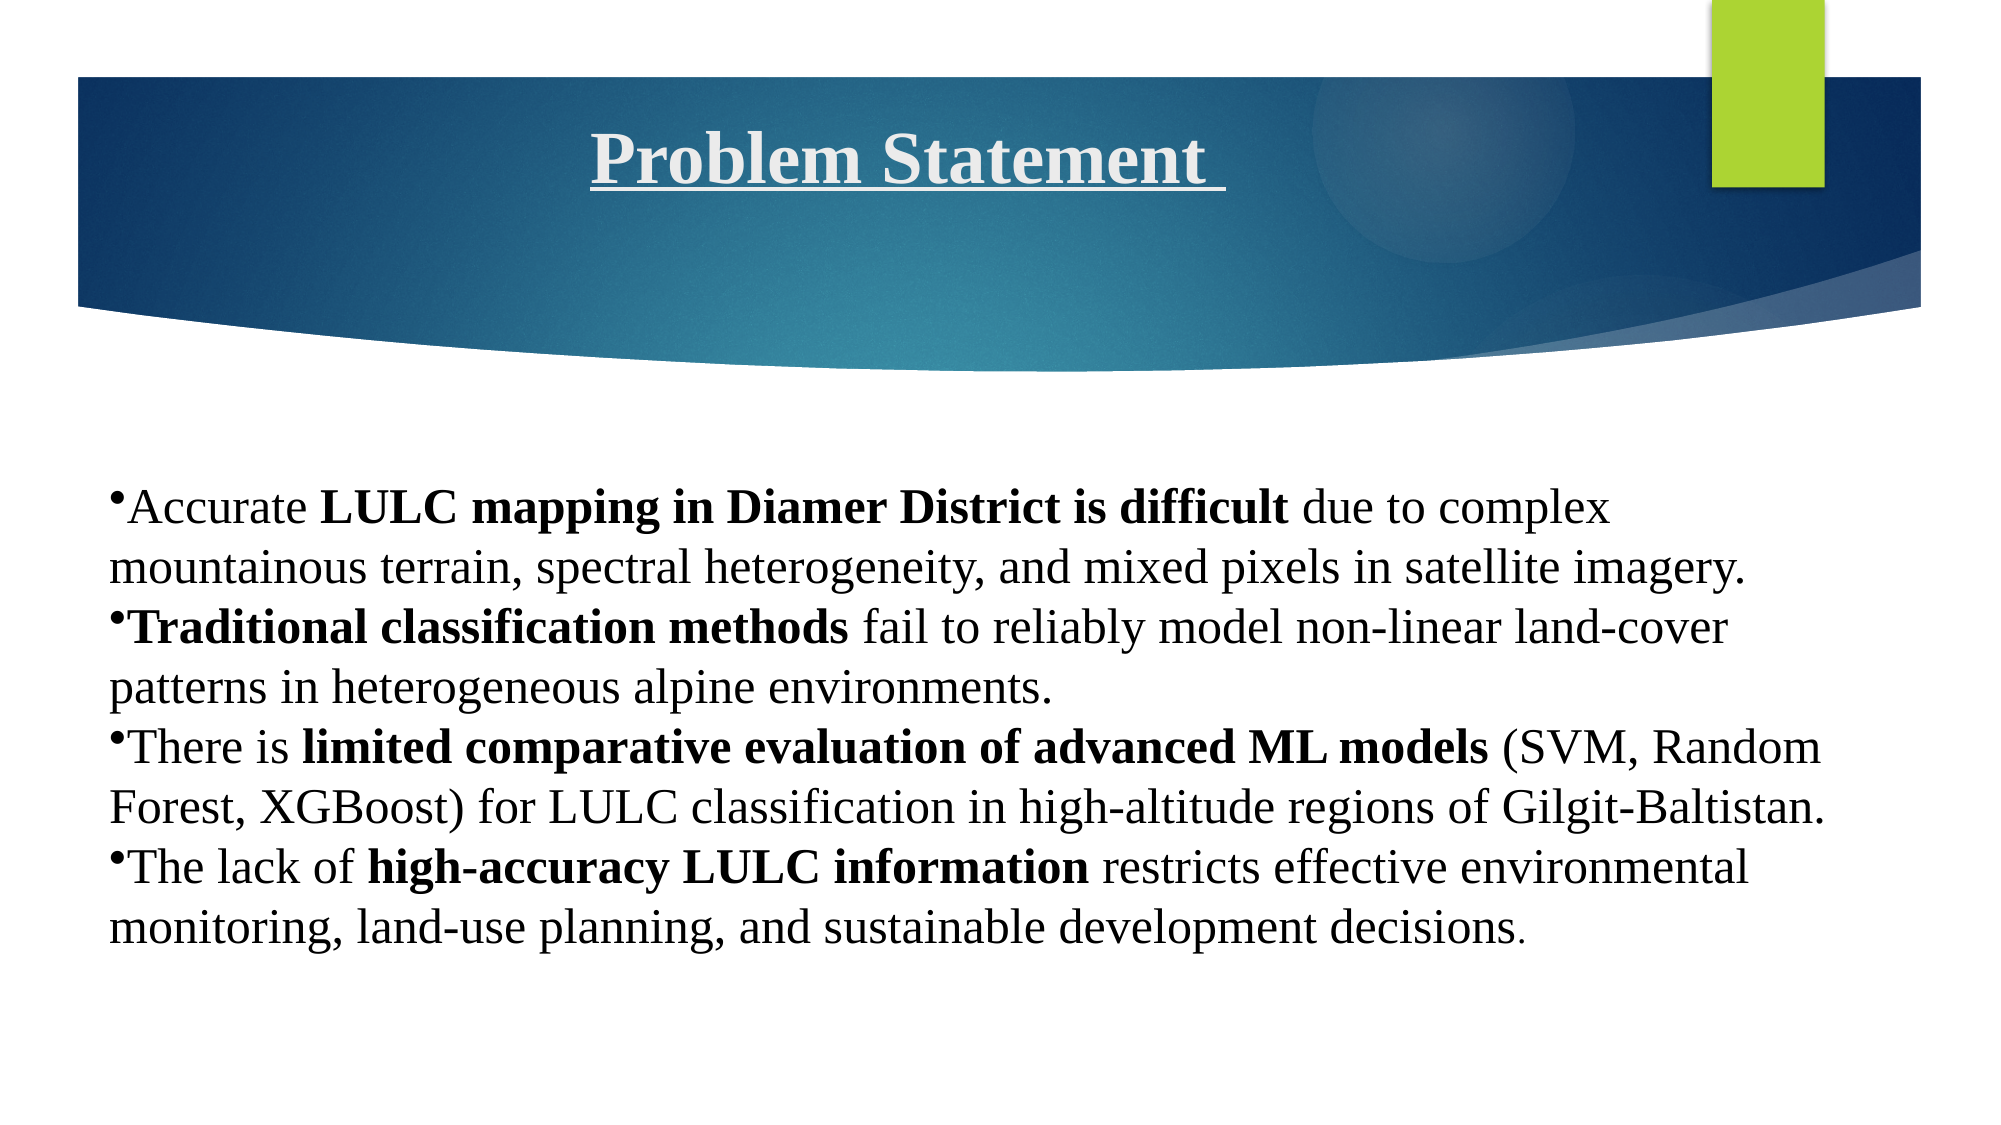

# Problem Statement
Accurate LULC mapping in Diamer District is difficult due to complex mountainous terrain, spectral heterogeneity, and mixed pixels in satellite imagery.
Traditional classification methods fail to reliably model non-linear land-cover patterns in heterogeneous alpine environments.
There is limited comparative evaluation of advanced ML models (SVM, Random Forest, XGBoost) for LULC classification in high-altitude regions of Gilgit-Baltistan.
The lack of high-accuracy LULC information restricts effective environmental monitoring, land-use planning, and sustainable development decisions.